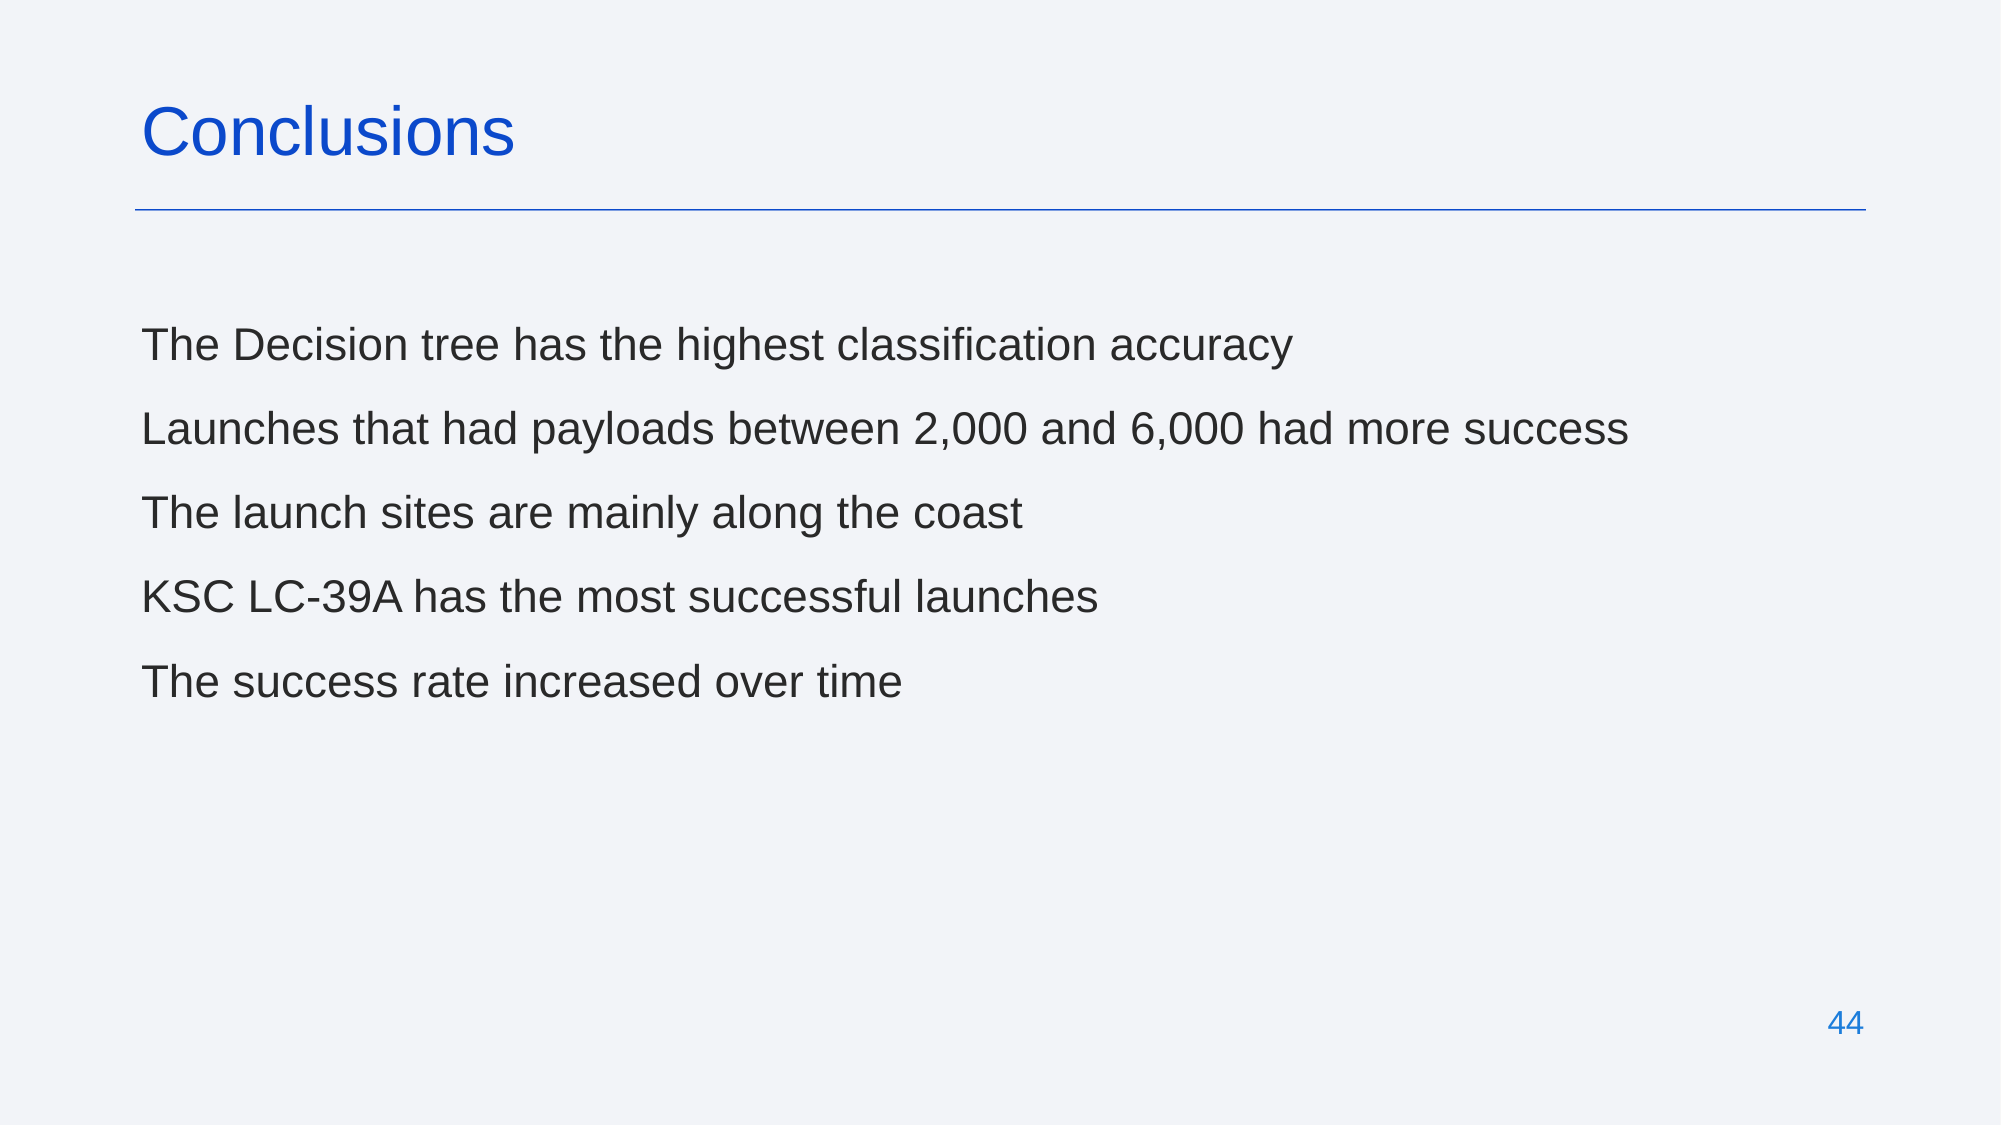

Conclusions
The Decision tree has the highest classification accuracy
Launches that had payloads between 2,000 and 6,000 had more success
The launch sites are mainly along the coast
KSC LC-39A has the most successful launches
The success rate increased over time
44